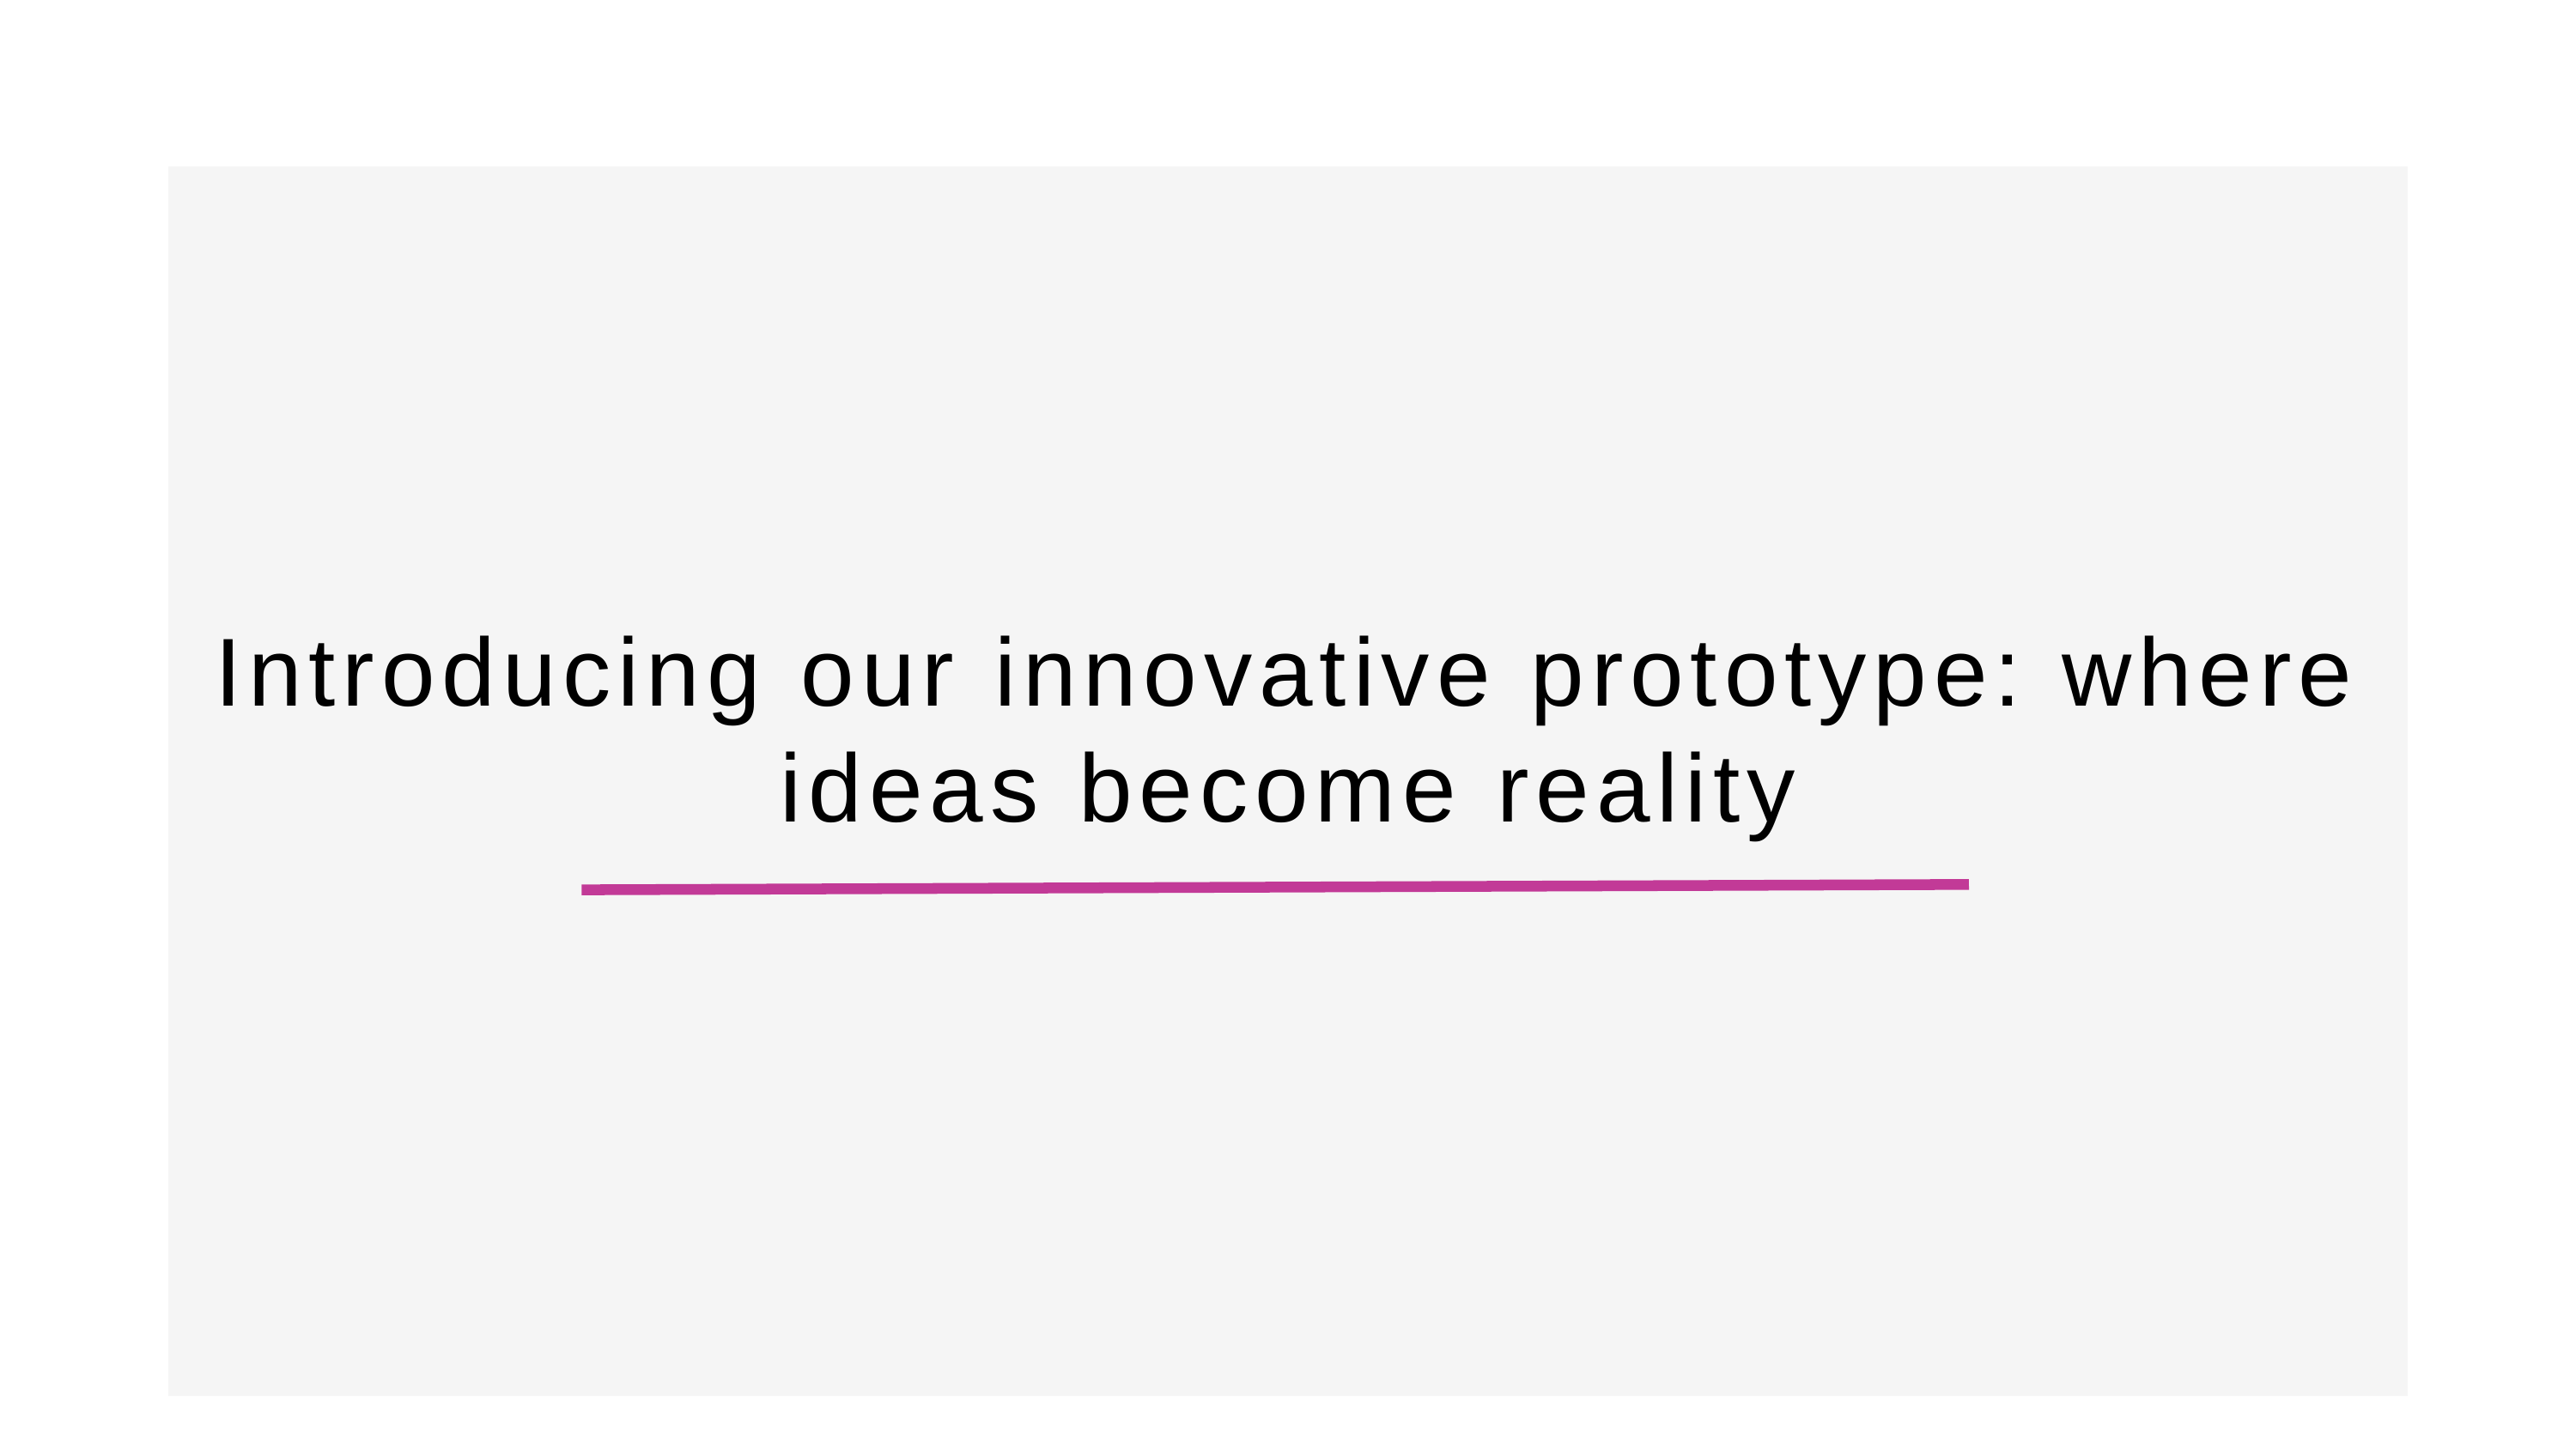

# Introducing our innovative prototype: where ideas become reality